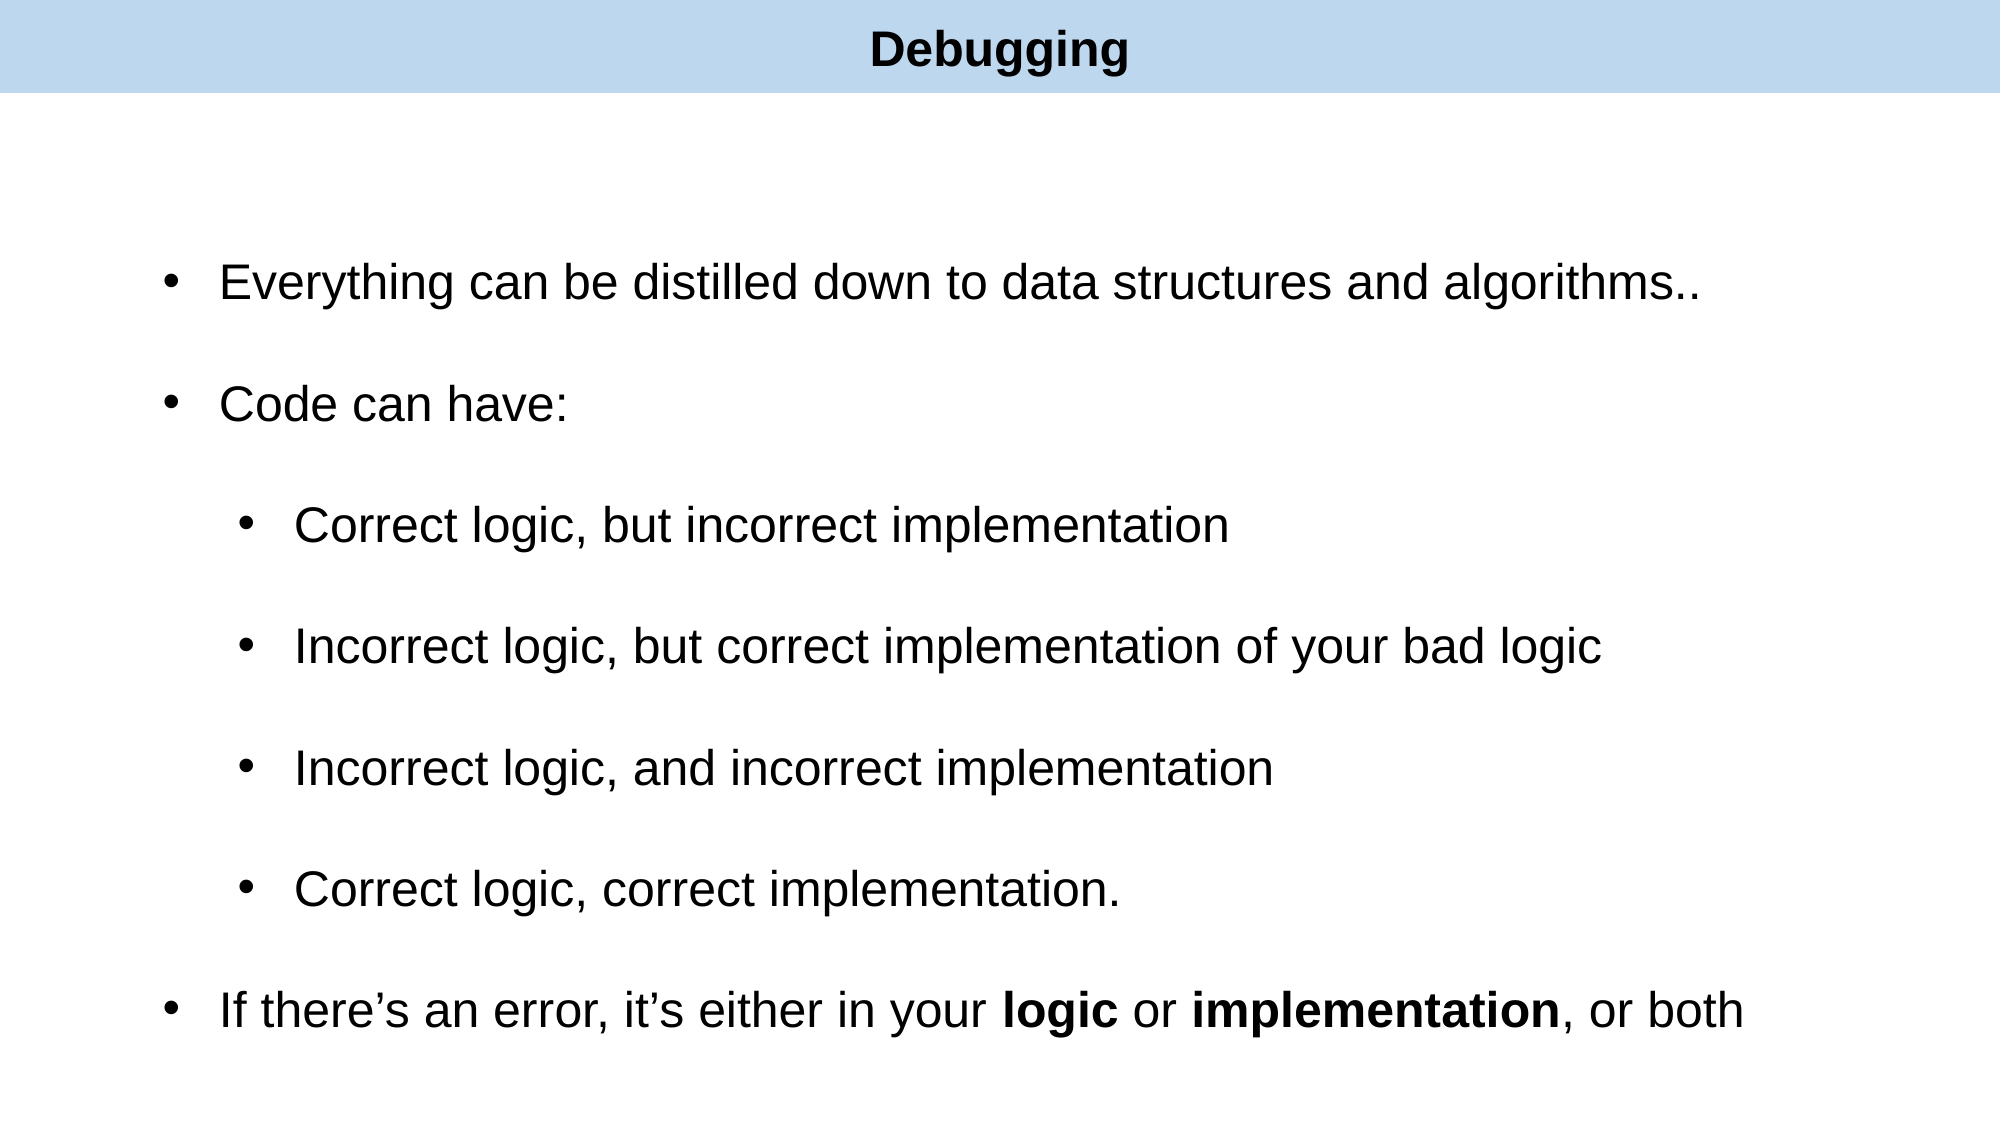

Debugging
Everything can be distilled down to data structures and algorithms..
Code can have:
Correct logic, but incorrect implementation
Incorrect logic, but correct implementation of your bad logic
Incorrect logic, and incorrect implementation
Correct logic, correct implementation.
If there’s an error, it’s either in your logic or implementation, or both